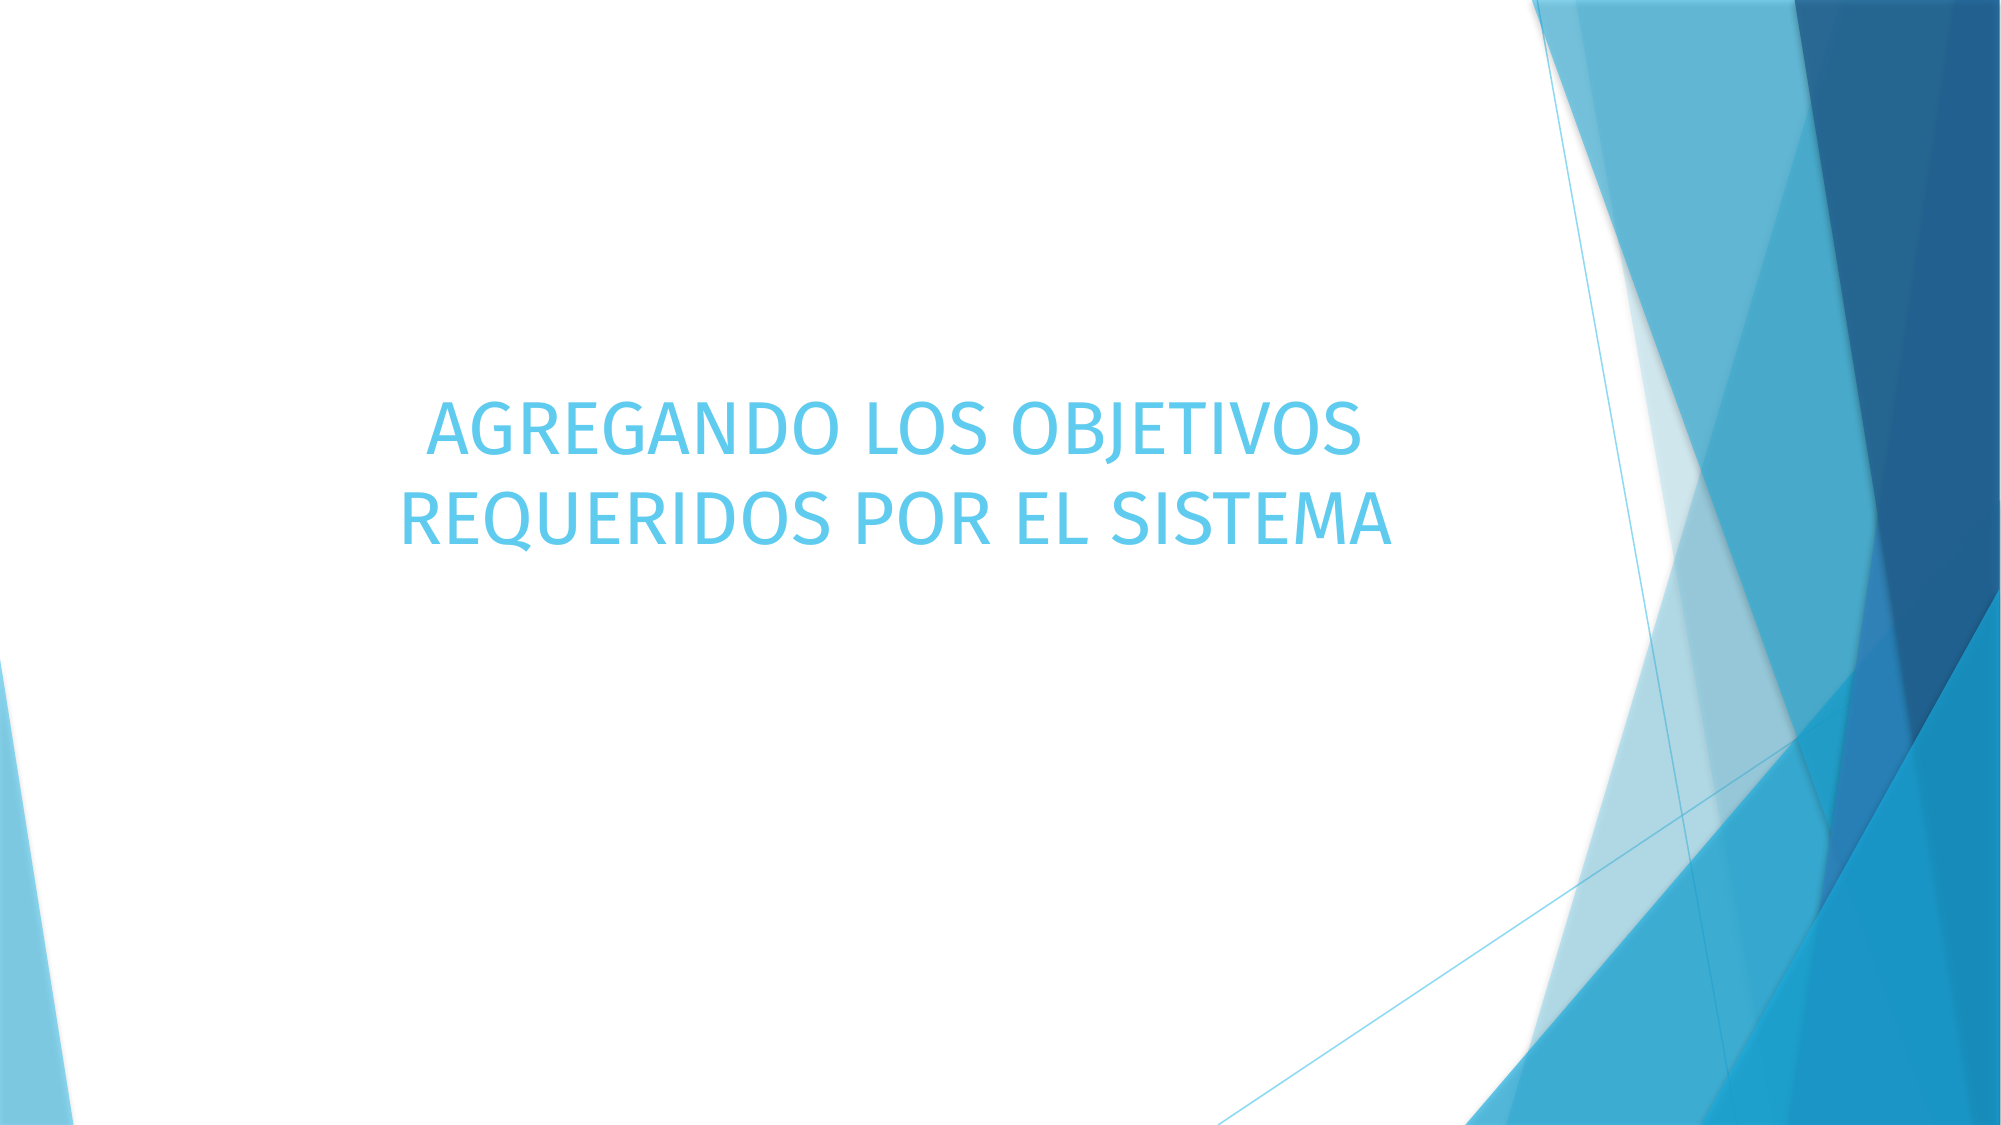

# AGREGANDO LOS OBJETIVOS REQUERIDOS POR EL SISTEMA